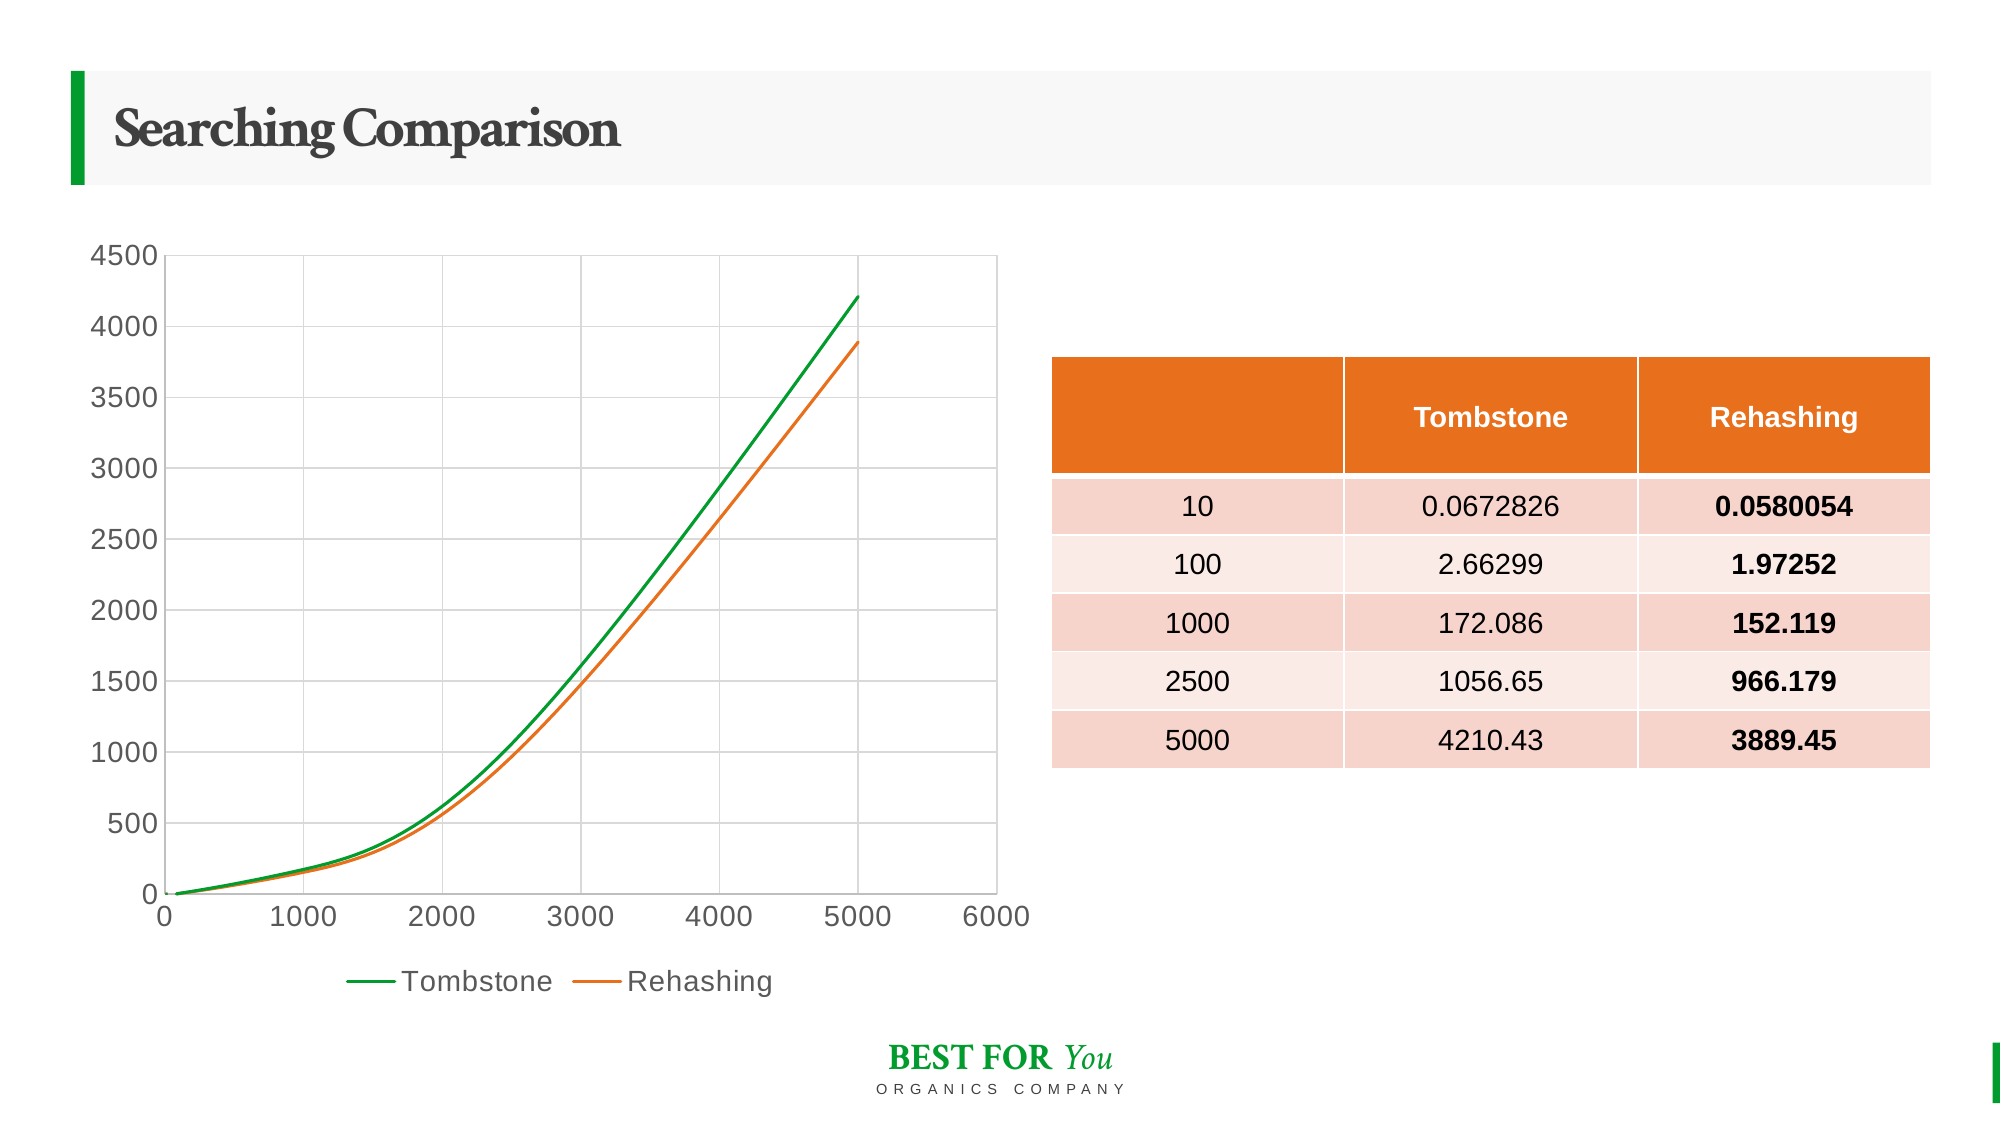

# Searching Comparison

### Chart

| Category | Tombstone | Rehashing |
|---|---|---|
|  | Tombstone | Rehashing |
| --- | --- | --- |
| 10 | 0.0672826 | 0.0580054 |
| 100 | 2.66299 | 1.97252 |
| 1000 | 172.086 | 152.119 |
| 2500 | 1056.65 | 966.179 |
| 5000 | 4210.43 | 3889.45 |